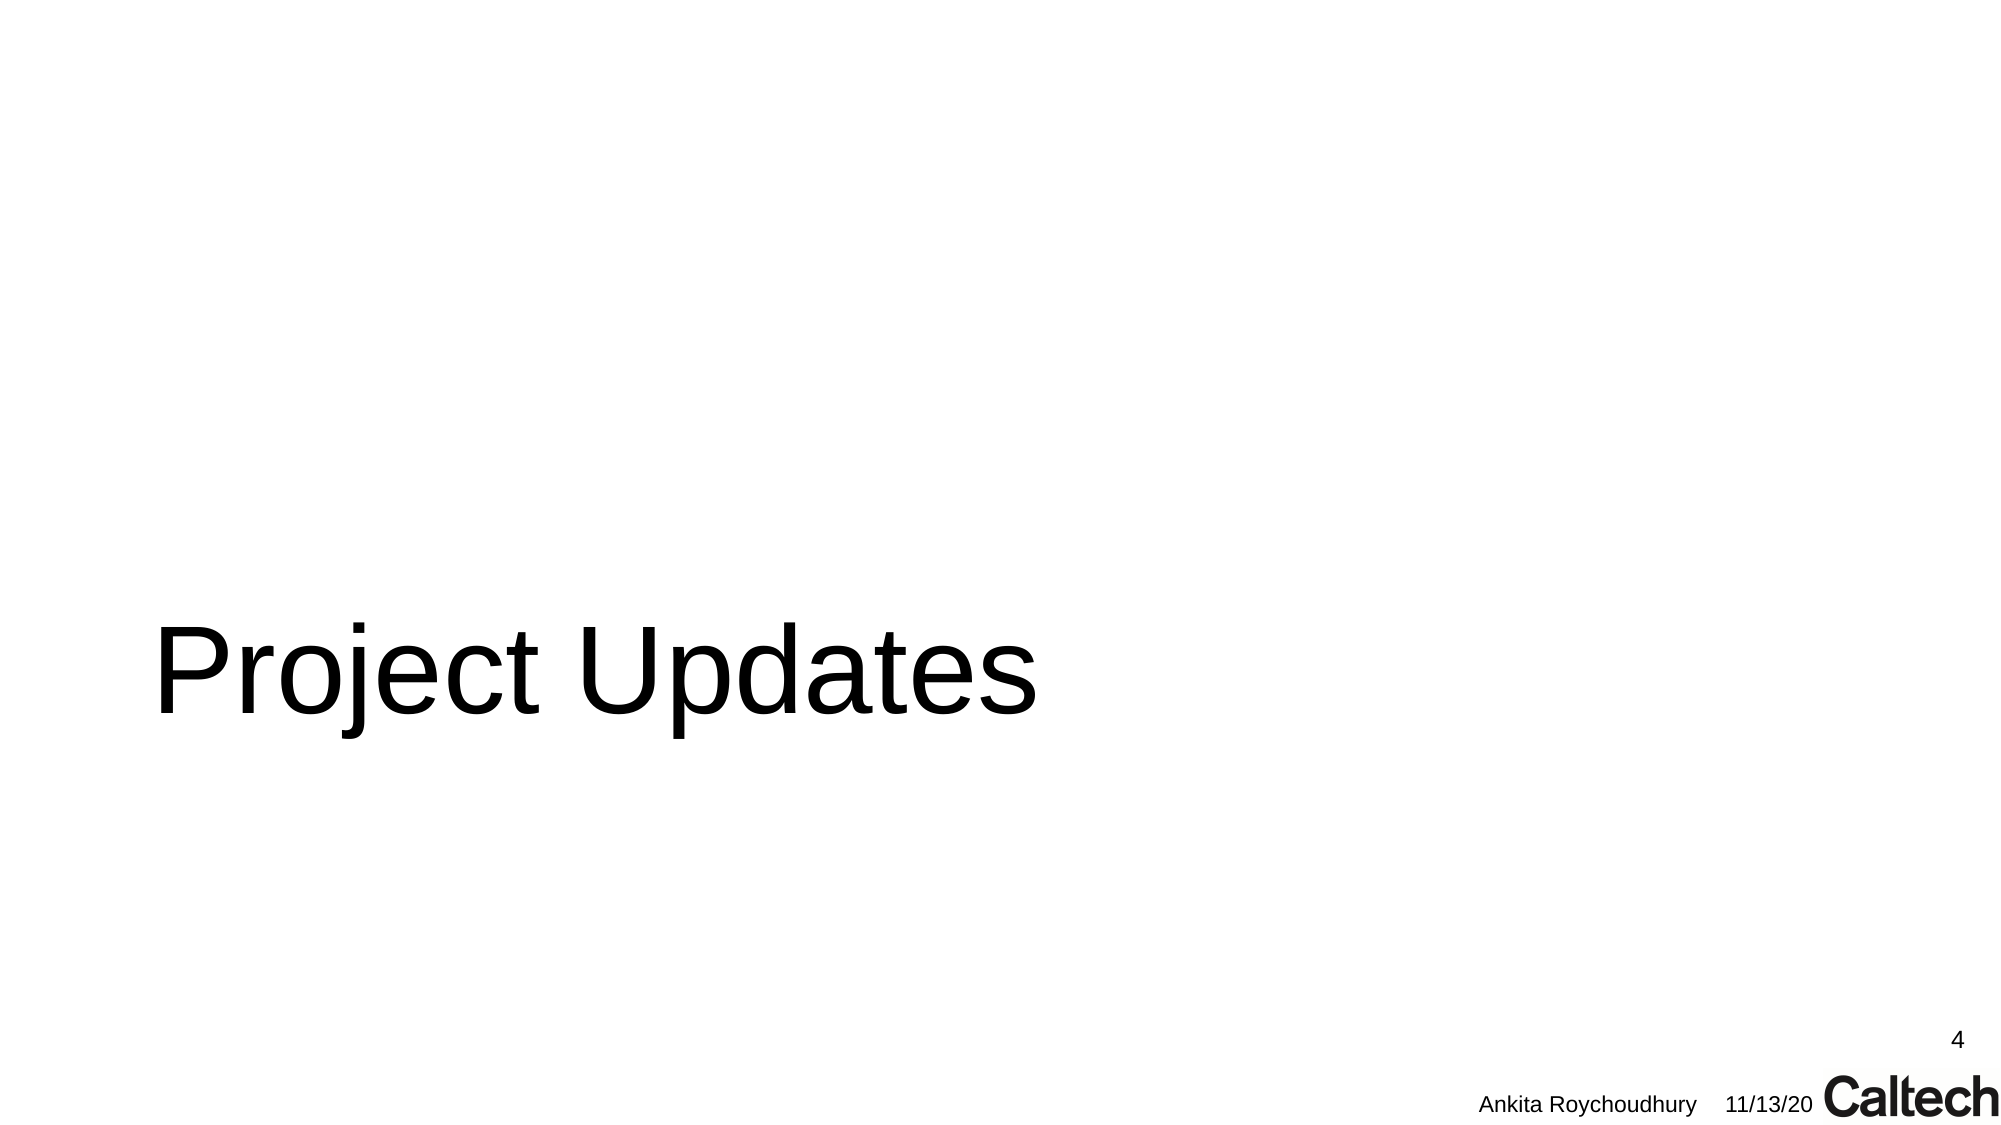

# Project Updates

4
Ankita Roychoudhury
11/13/20